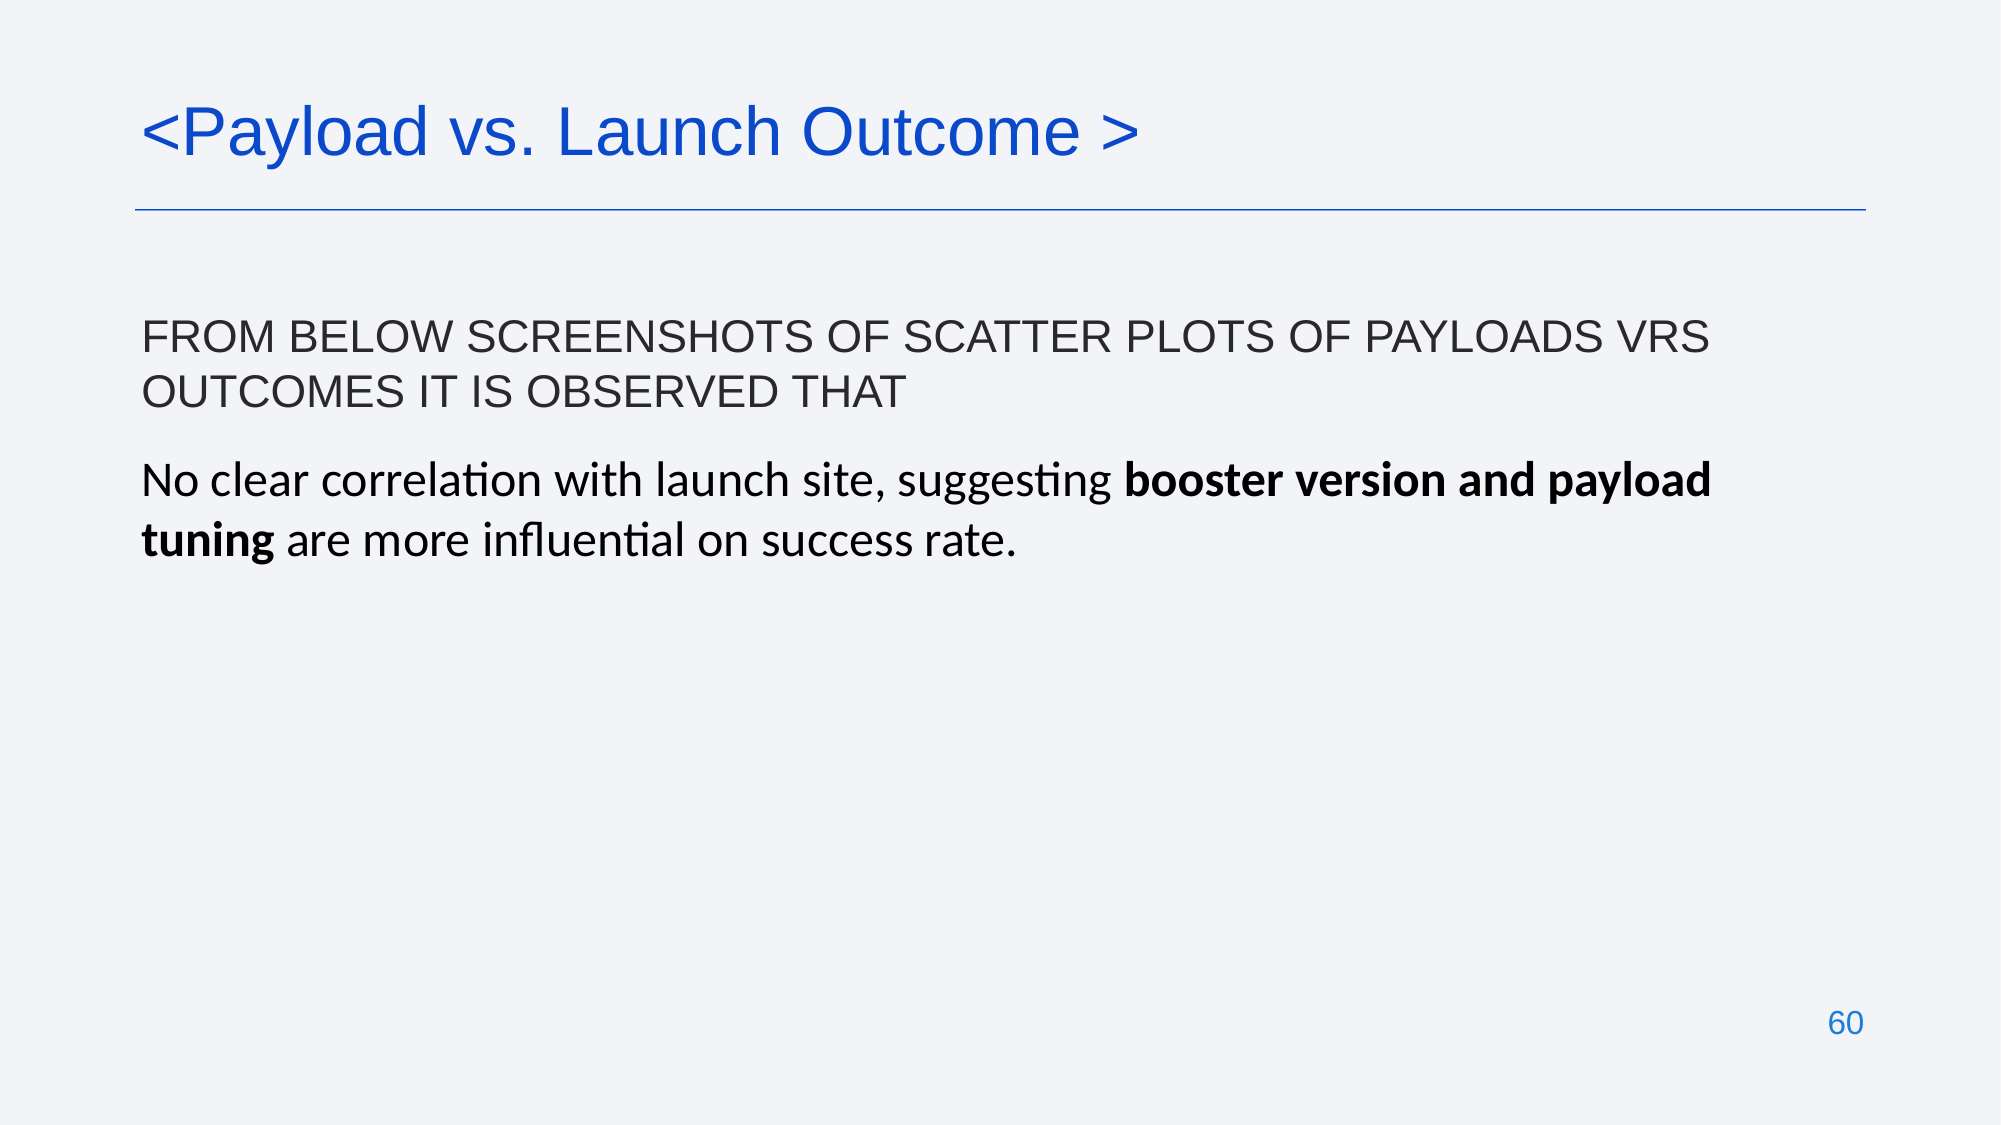

<Payload vs. Launch Outcome >
FROM BELOW SCREENSHOTS OF SCATTER PLOTS OF PAYLOADS VRS OUTCOMES IT IS OBSERVED THAT
No clear correlation with launch site, suggesting booster version and payload tuning are more influential on success rate.
60